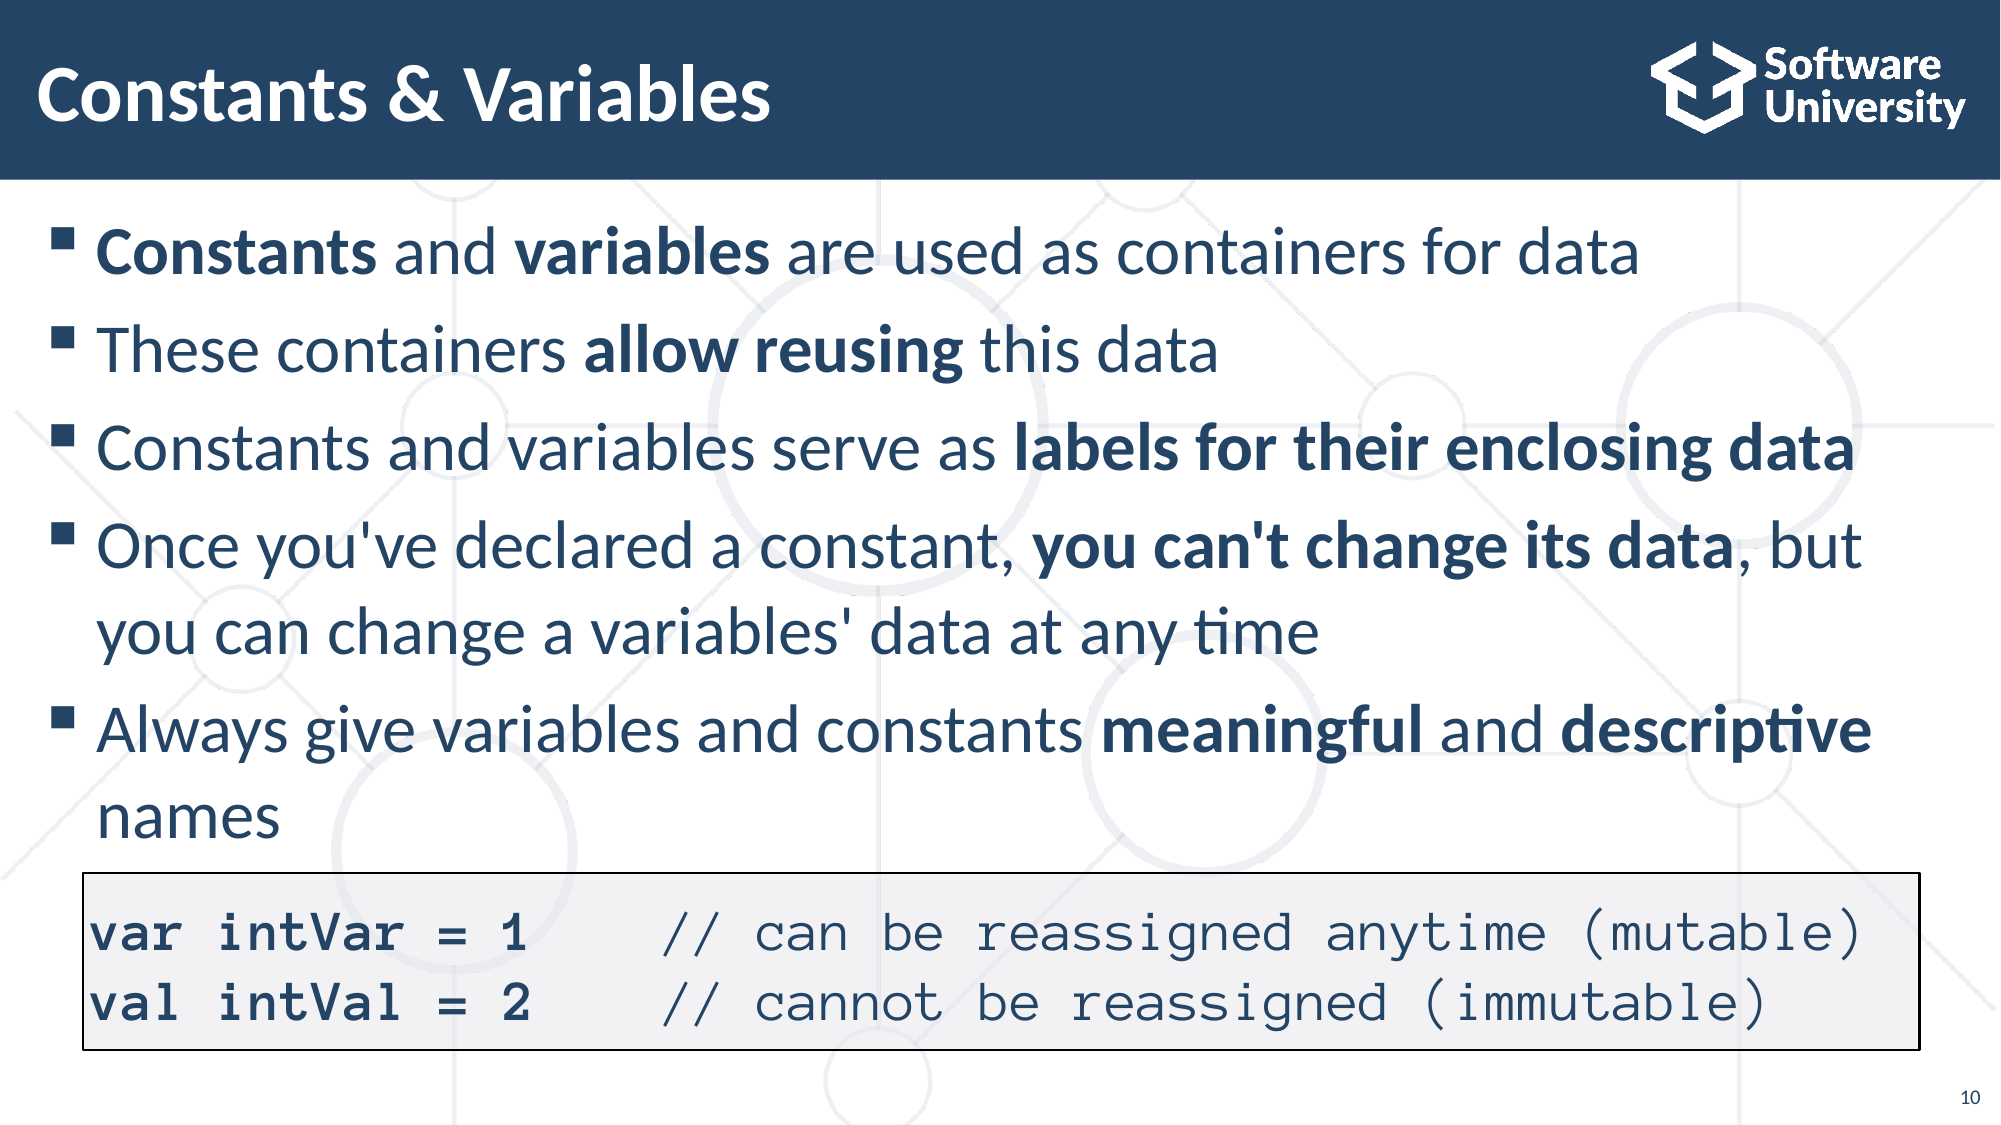

# Constants & Variables
Constants and variables are used as containers for data
These containers allow reusing this data
Constants and variables serve as labels for their enclosing data
Once you've declared a constant, you can't change its data, but you can change a variables' data at any time
Always give variables and constants meaningful and descriptive names
var intVar = 1    // can be reassigned anytime (mutable)
val intVal = 2    // cannot be reassigned (immutable)
10